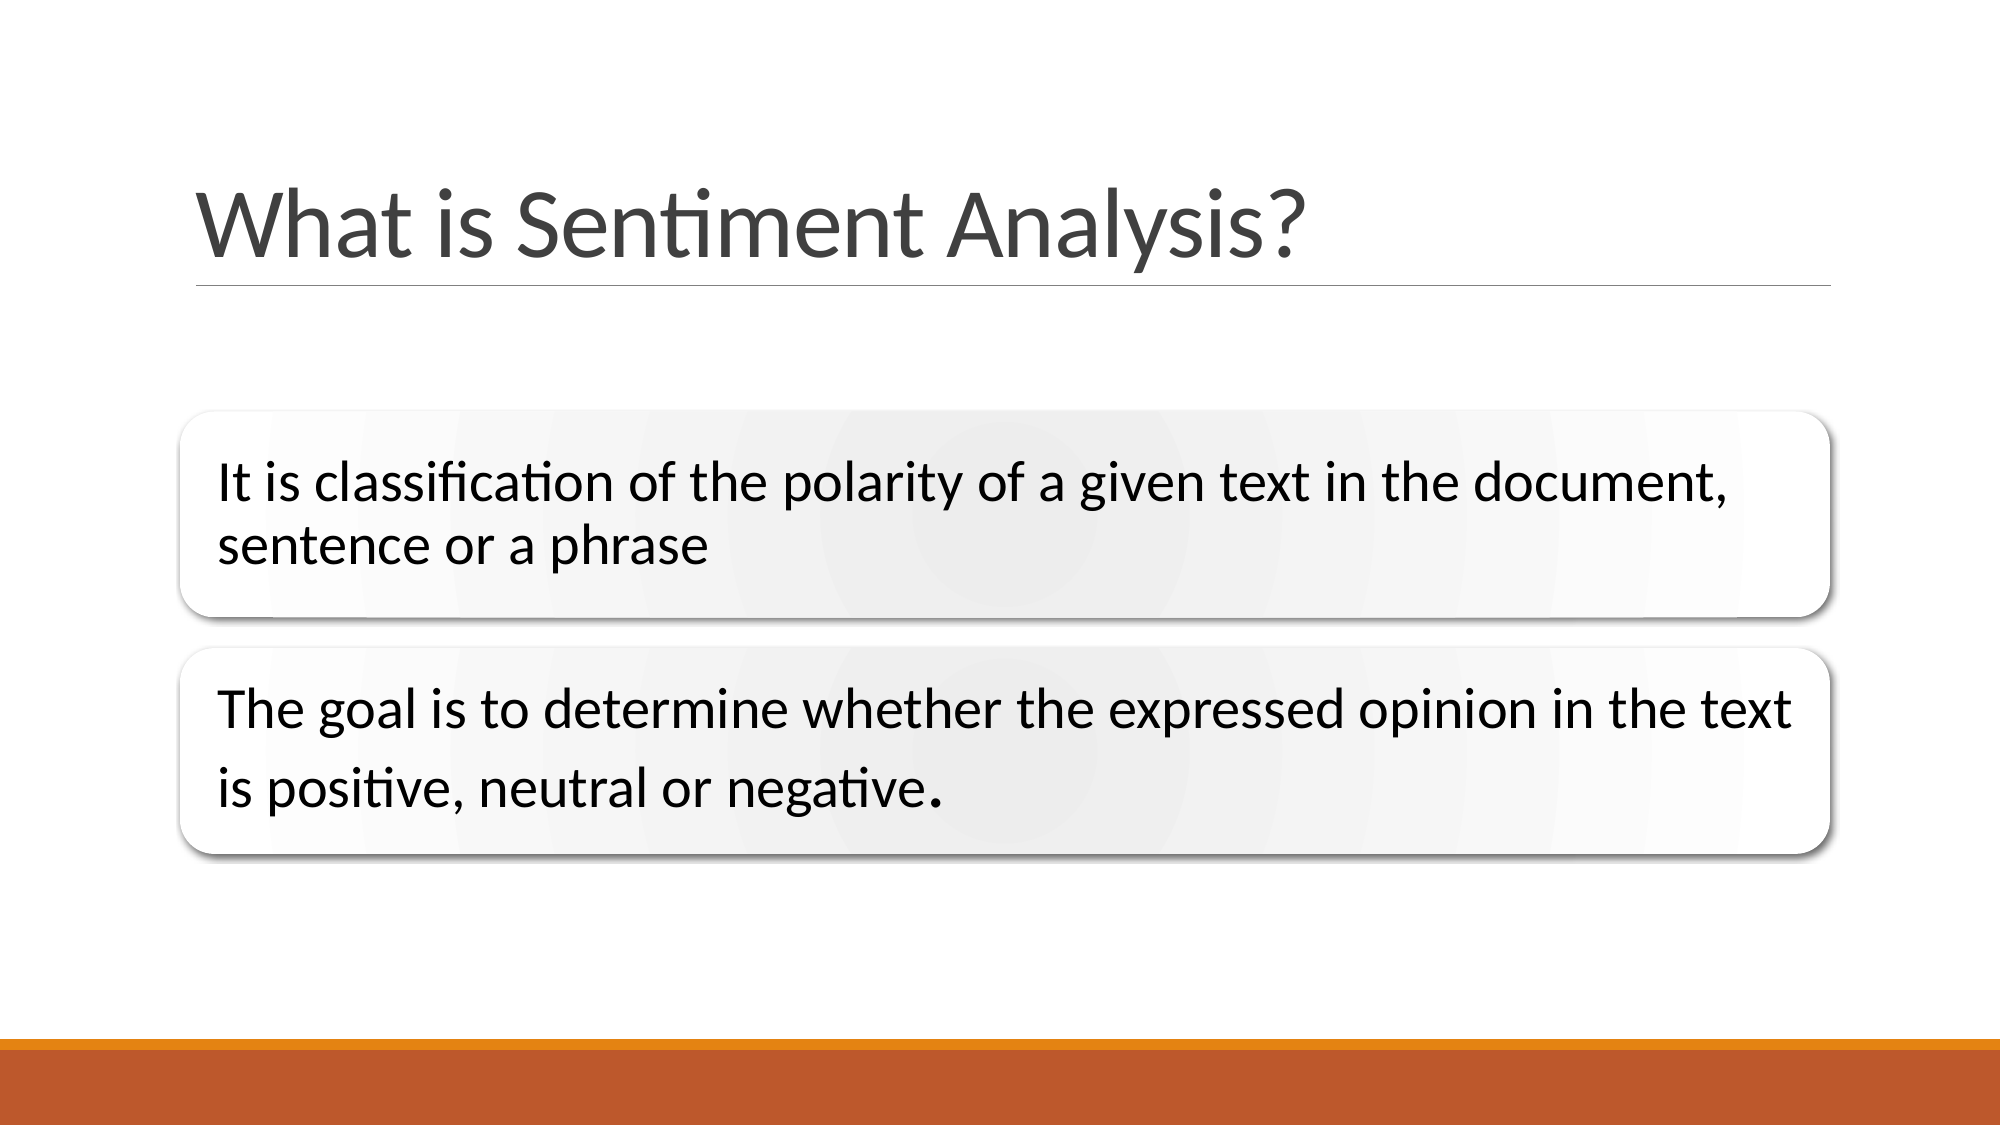

# What is Sentiment Analysis?
It is classification of the polarity of a given text in the document, sentence or a phrase
The goal is to determine whether the expressed opinion in the text is positive, neutral or negative.